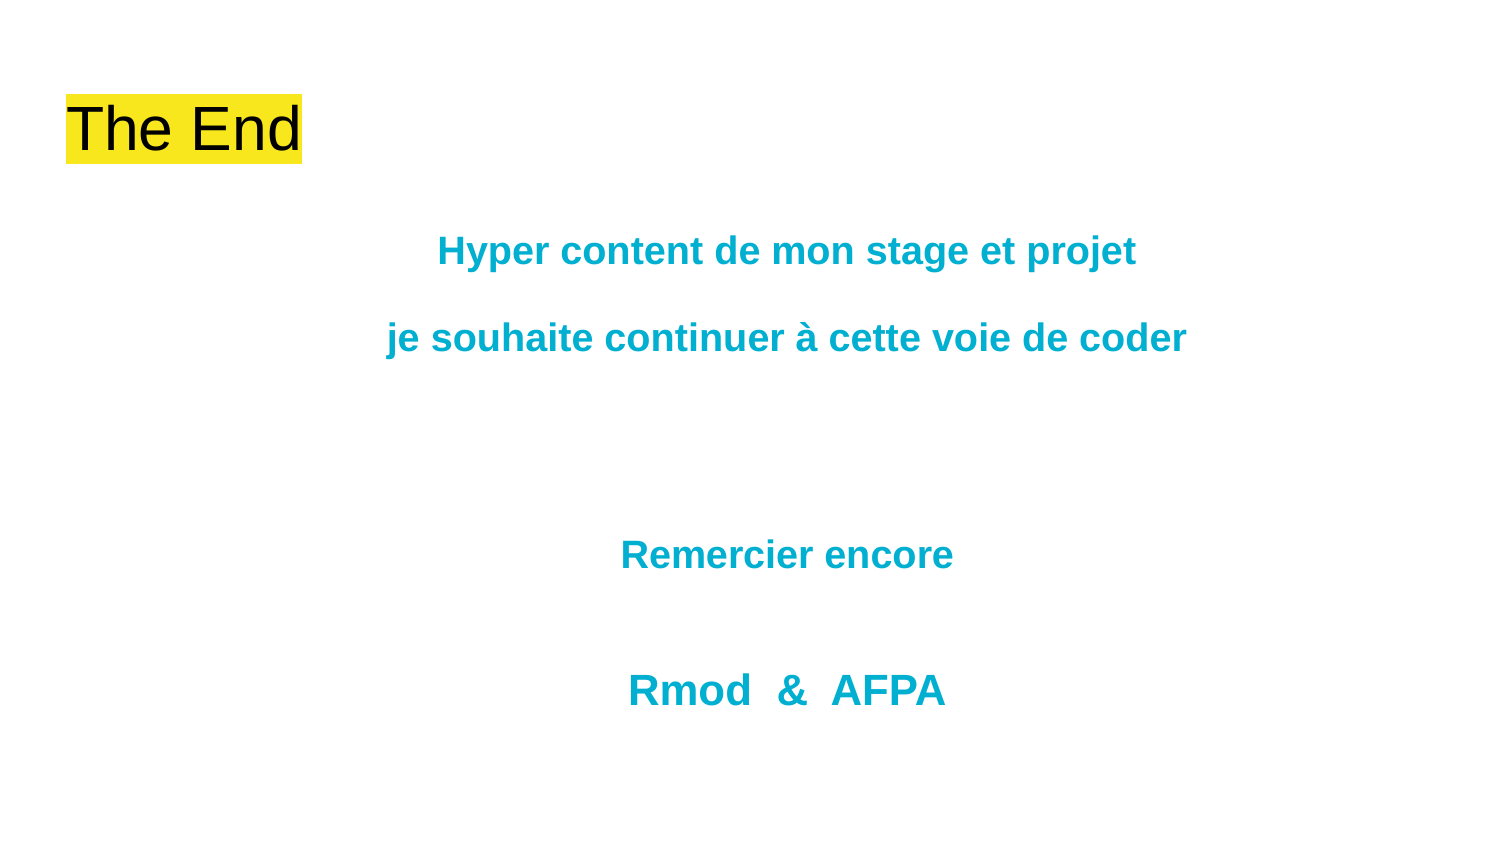

# The End
Hyper content de mon stage et projet
je souhaite continuer à cette voie de coder

Remercier encore
Rmod  &  AFPA